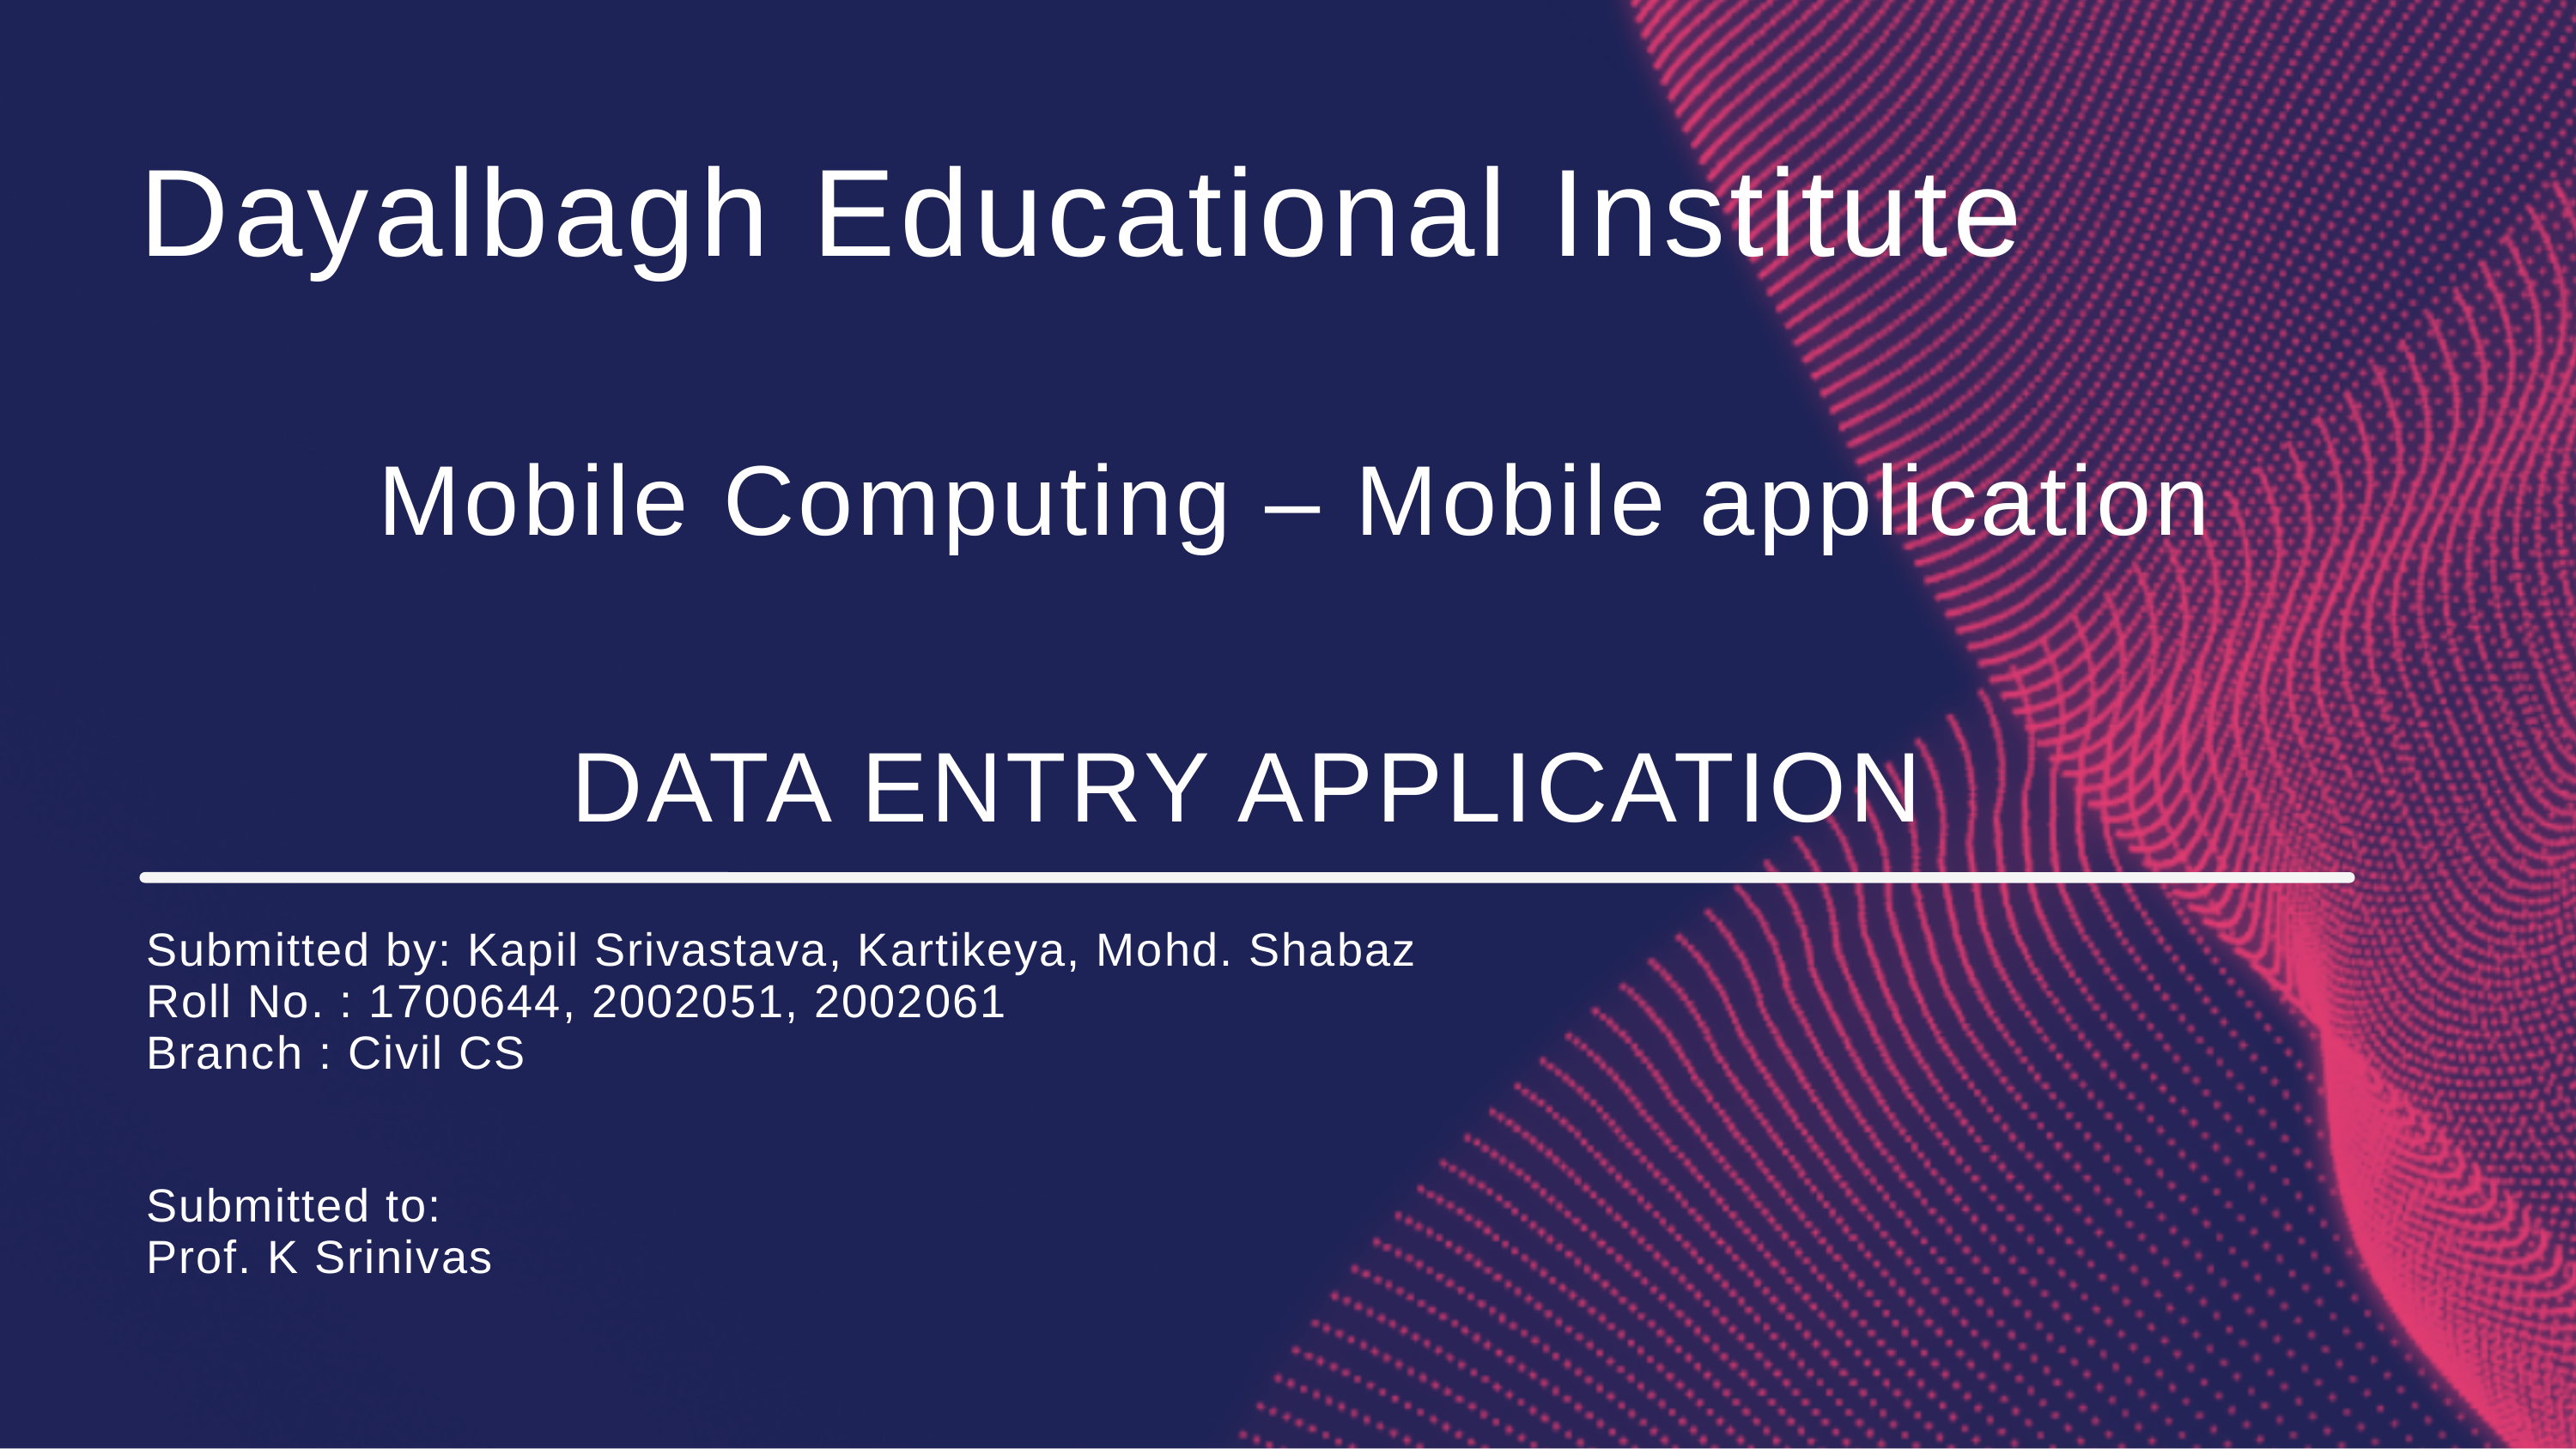

Dayalbagh Educational Institute
Mobile Computing – Mobile application
DATA ENTRY APPLICATION

Submitted by: Kapil Srivastava, Kartikeya, Mohd. Shabaz
Roll No. : 1700644, 2002051, 2002061
Branch : Civil CS

Submitted to:
Prof. K Srinivas